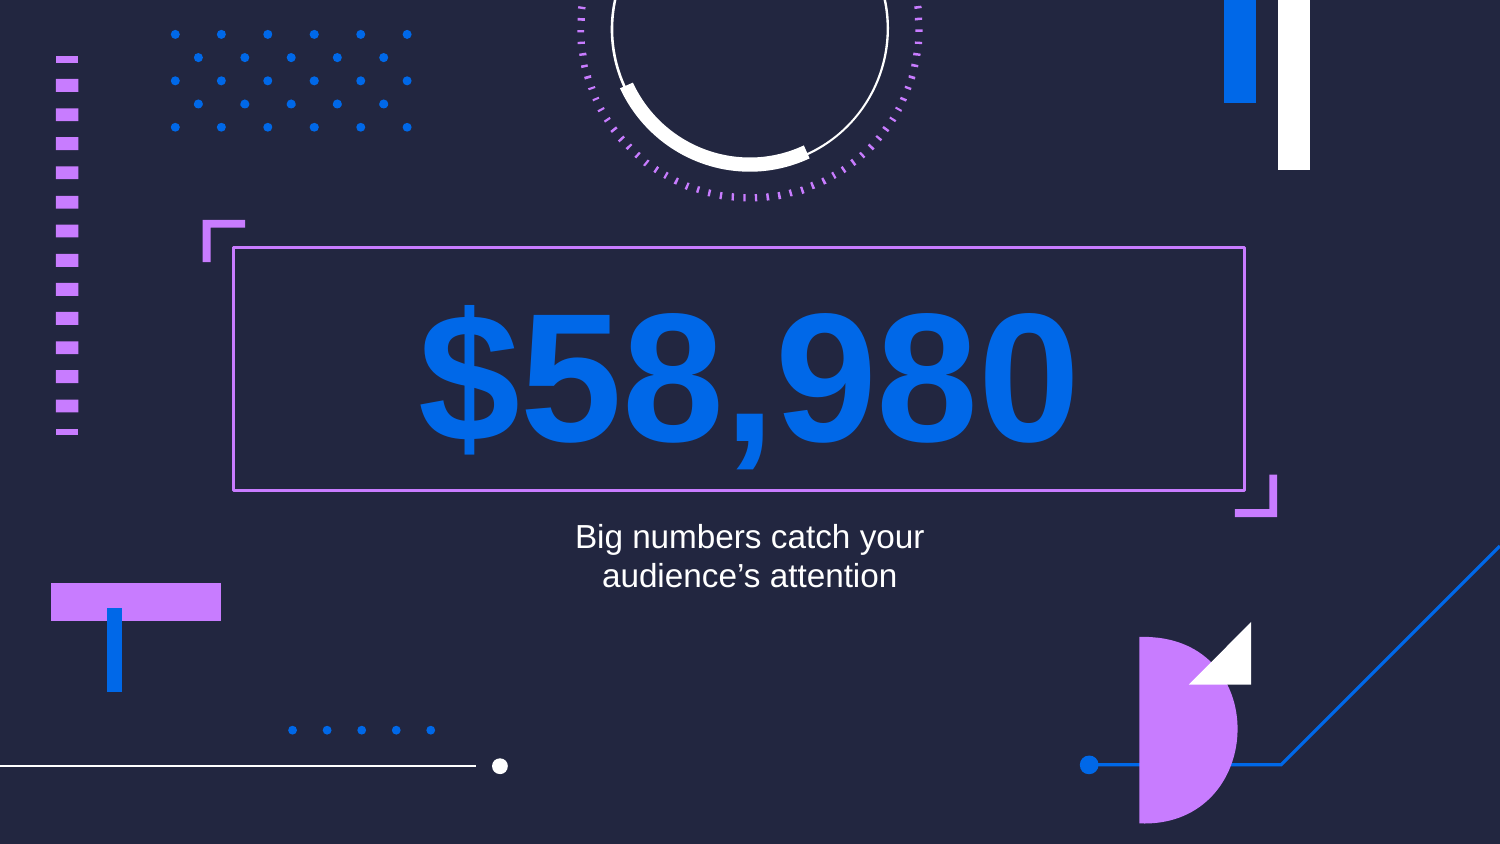

# $58,980
Big numbers catch your audience’s attention